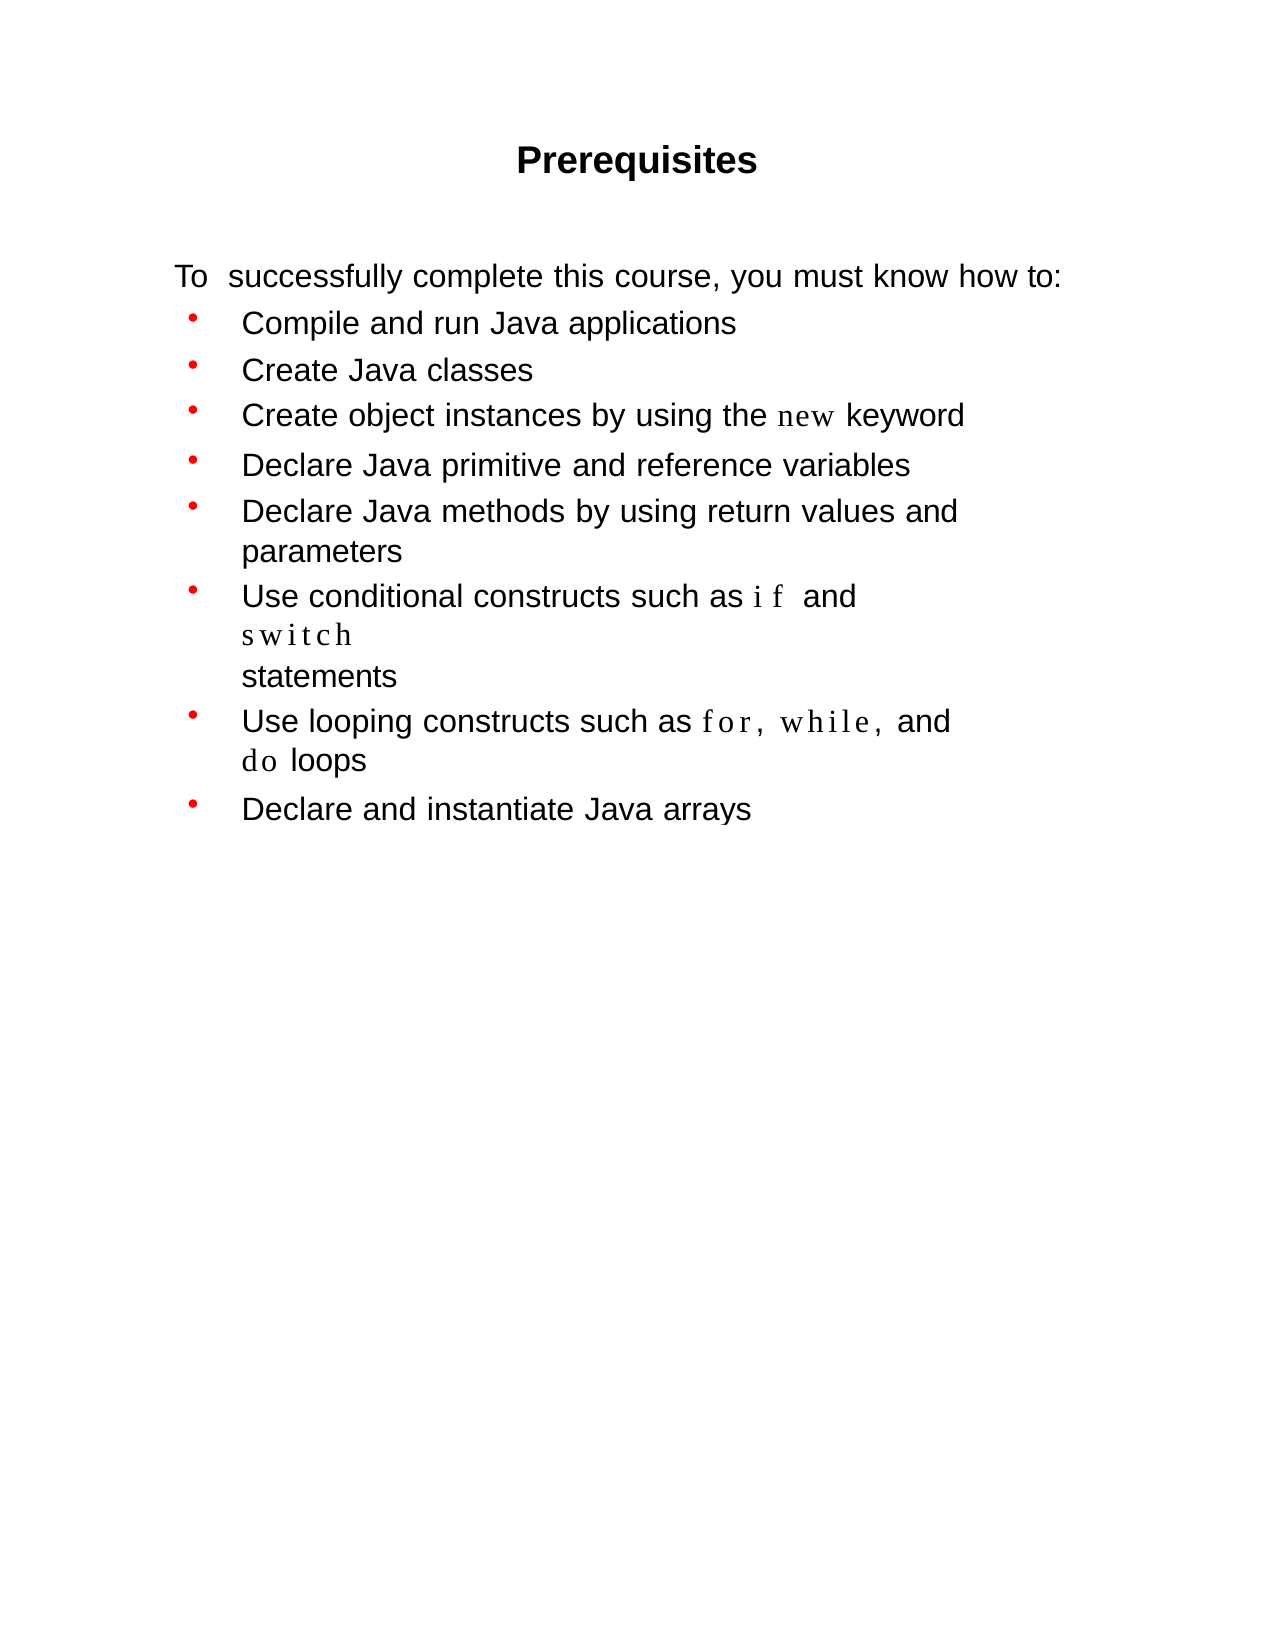

Prerequisites

To  successfully complete this course, you must know how to:
Compile and run Java applications
Create Java classes
Create object instances by using the new keyword
Declare Java primitive and reference variables
Declare Java methods by using return values and parameters
Use conditional constructs such as if and switch
statements
Use looping constructs such as for, while, and do loops
Declare and instantiate Java arrays
Use the Java Platform, Standard Edition API Specification (Javadocs)